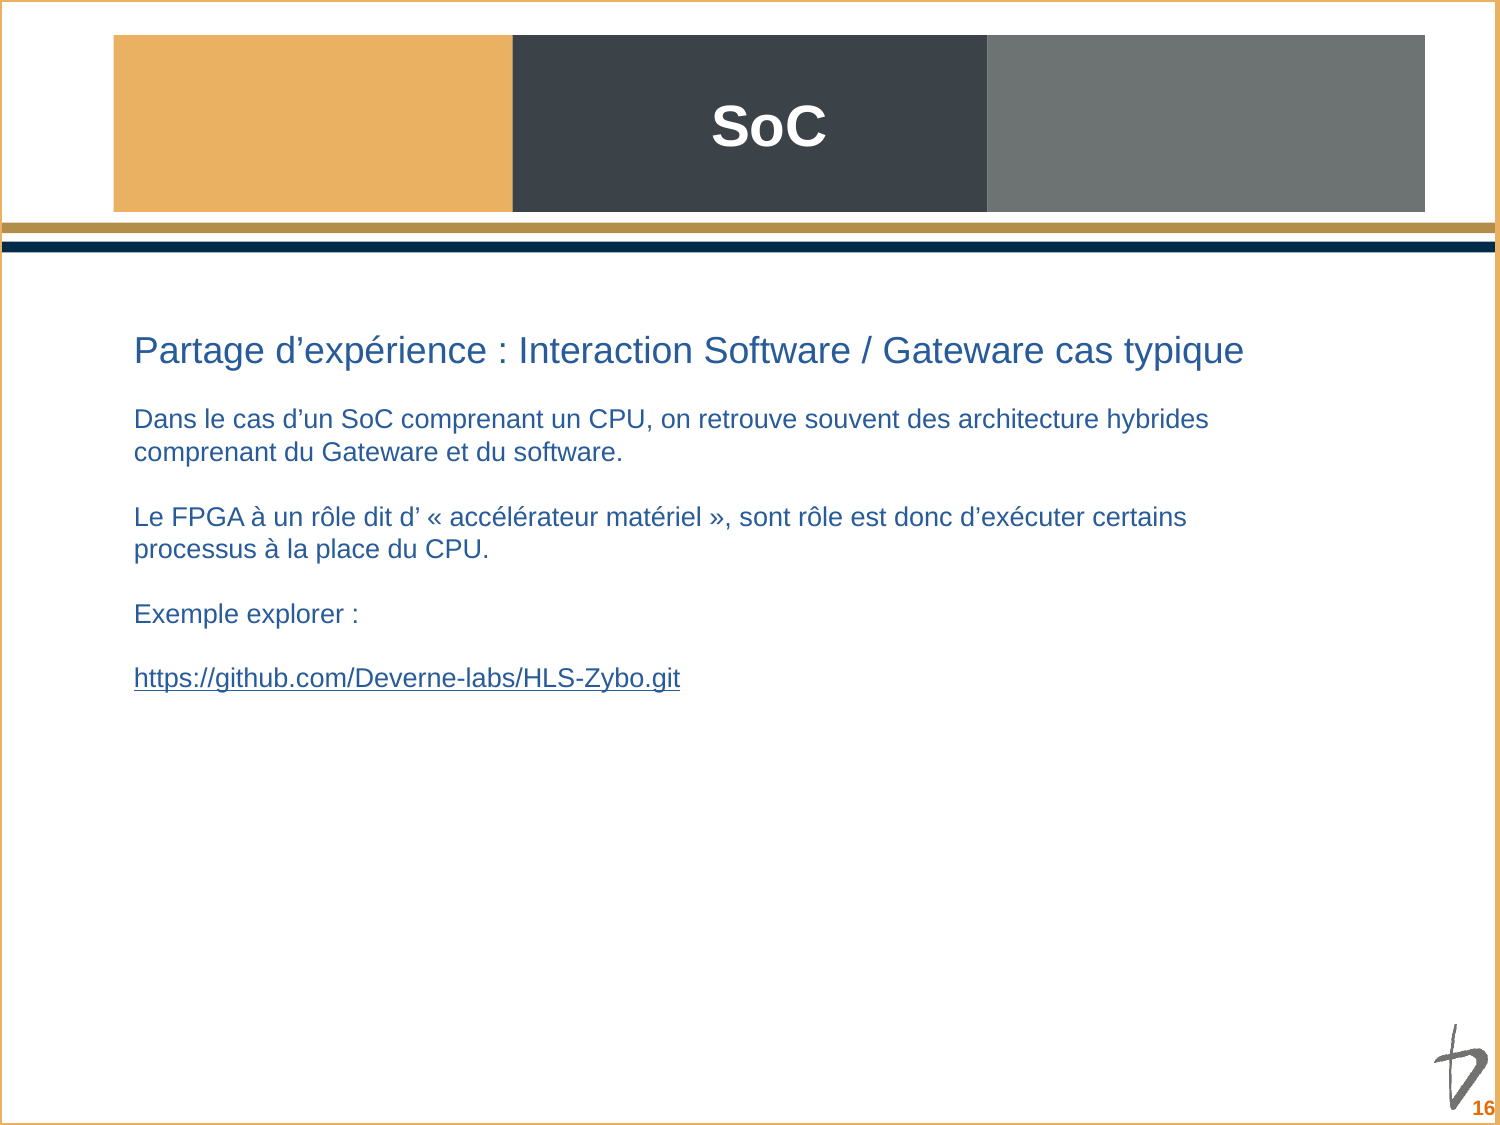

# SoC
Partage d’expérience : Interaction Software / Gateware cas typique
Dans le cas d’un SoC comprenant un CPU, on retrouve souvent des architecture hybrides comprenant du Gateware et du software.

Le FPGA à un rôle dit d’ « accélérateur matériel », sont rôle est donc d’exécuter certains processus à la place du CPU.

Exemple explorer :

https://github.com/Deverne-labs/HLS-Zybo.git

   16